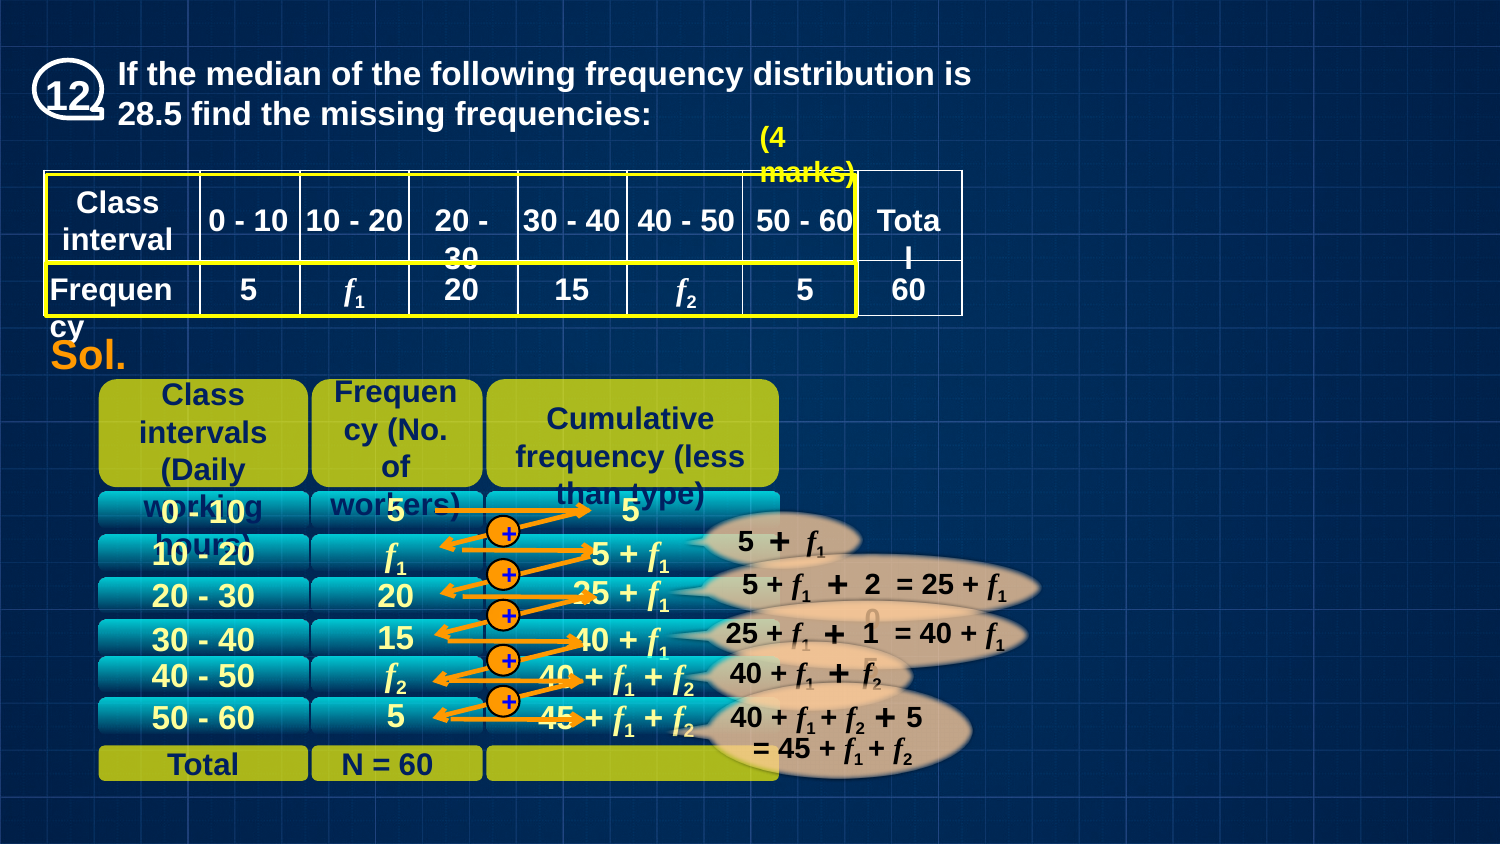

If the median of the following frequency distribution is 28.5 find the missing frequencies:

12
(4 marks)
|  |  |  |  |  |  |  |  |
| --- | --- | --- | --- | --- | --- | --- | --- |
|  |  |  |  |  |  |  |  |

Class interval
0 - 10
10 - 20
20 - 30
30 - 40
40 - 50
50 - 60
Total
Frequency
5
f1
20
15
f2
5
60

Sol.
Frequency (No. of workers)
Class intervals (Daily working hours)

Cumulative frequency (less than type)
5
5
0 - 10

+
+

5
f1
5 + f1
10 - 20
f1

+

+
5 + f1
20
= 25 + f1
25 + f1
20 - 30
20

+

+
25 + f1
15
= 40 + f1
15
30 - 40
40 + f1

+

+
f2
40 + f1
f2
40 - 50
40 + f1 + f2

+

+
5
50 - 60
45 + f1 + f2
40 + f1 + f2
5

= 45 + f1 + f2
Total
N =
60